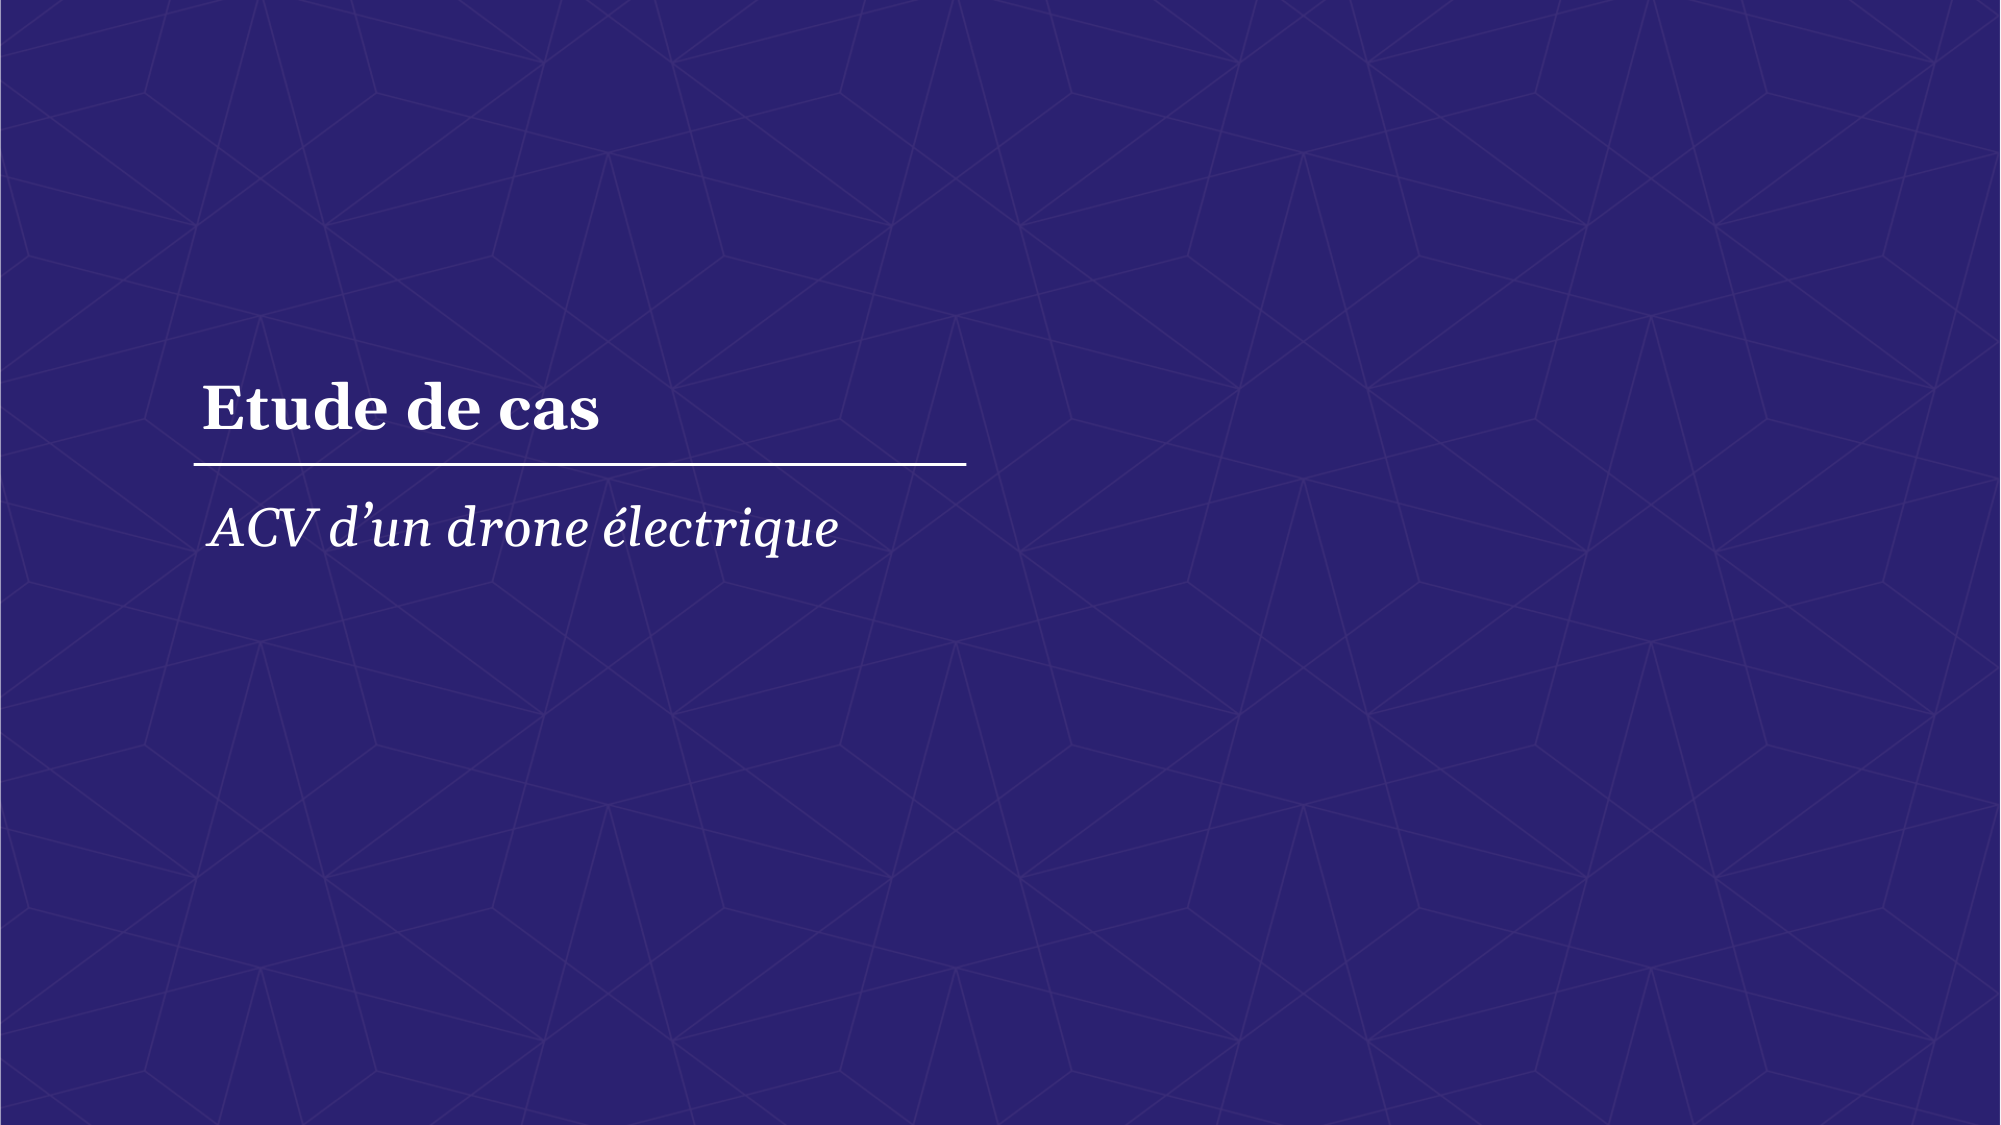

# Etude de cas
ACV d’un drone électrique